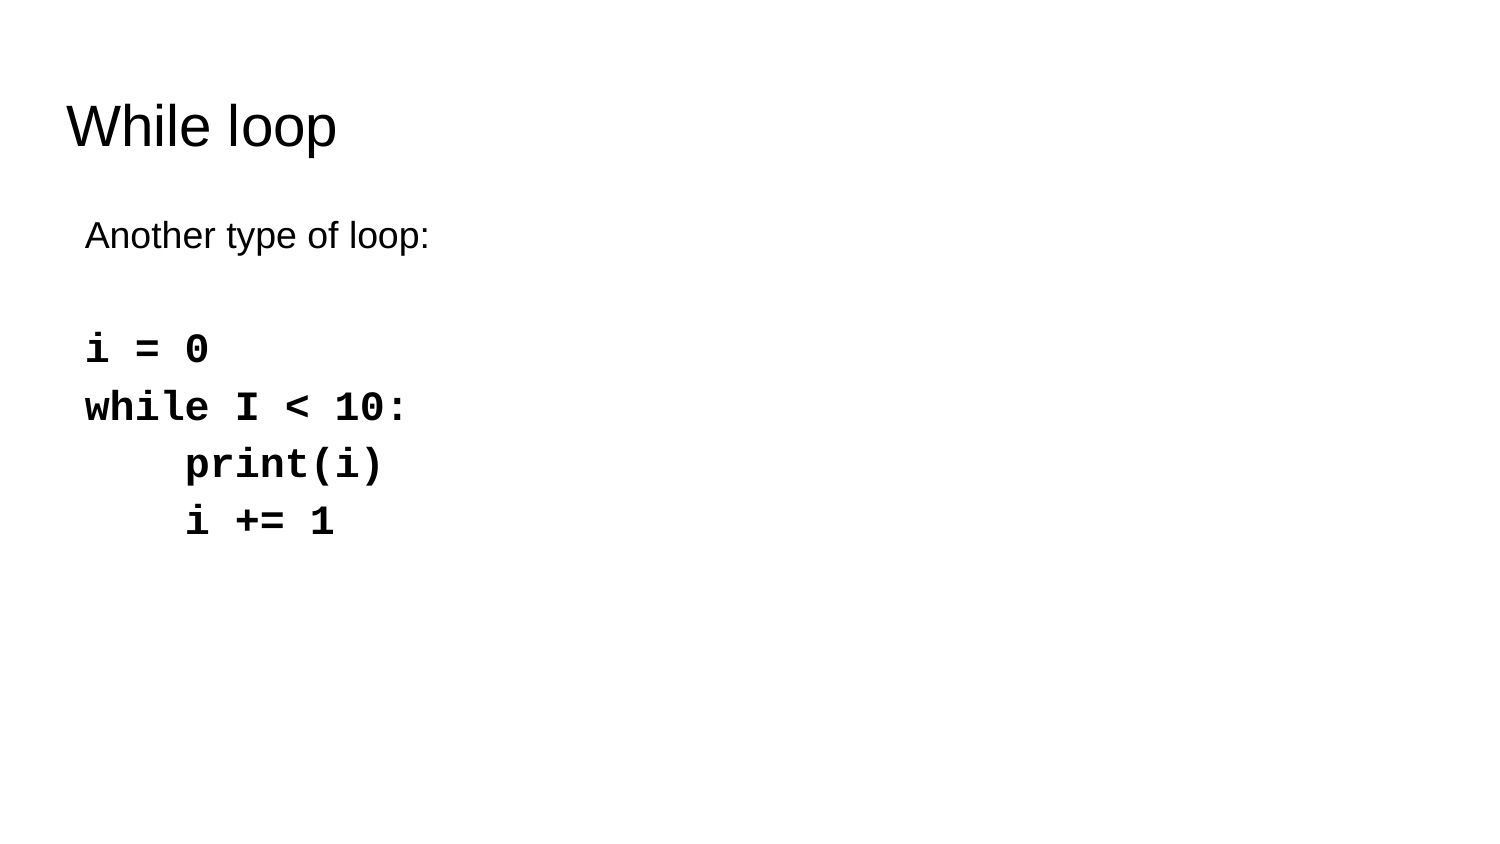

# While loop
Another type of loop:

i = 0
while I < 10:
    print(i)
    i += 1